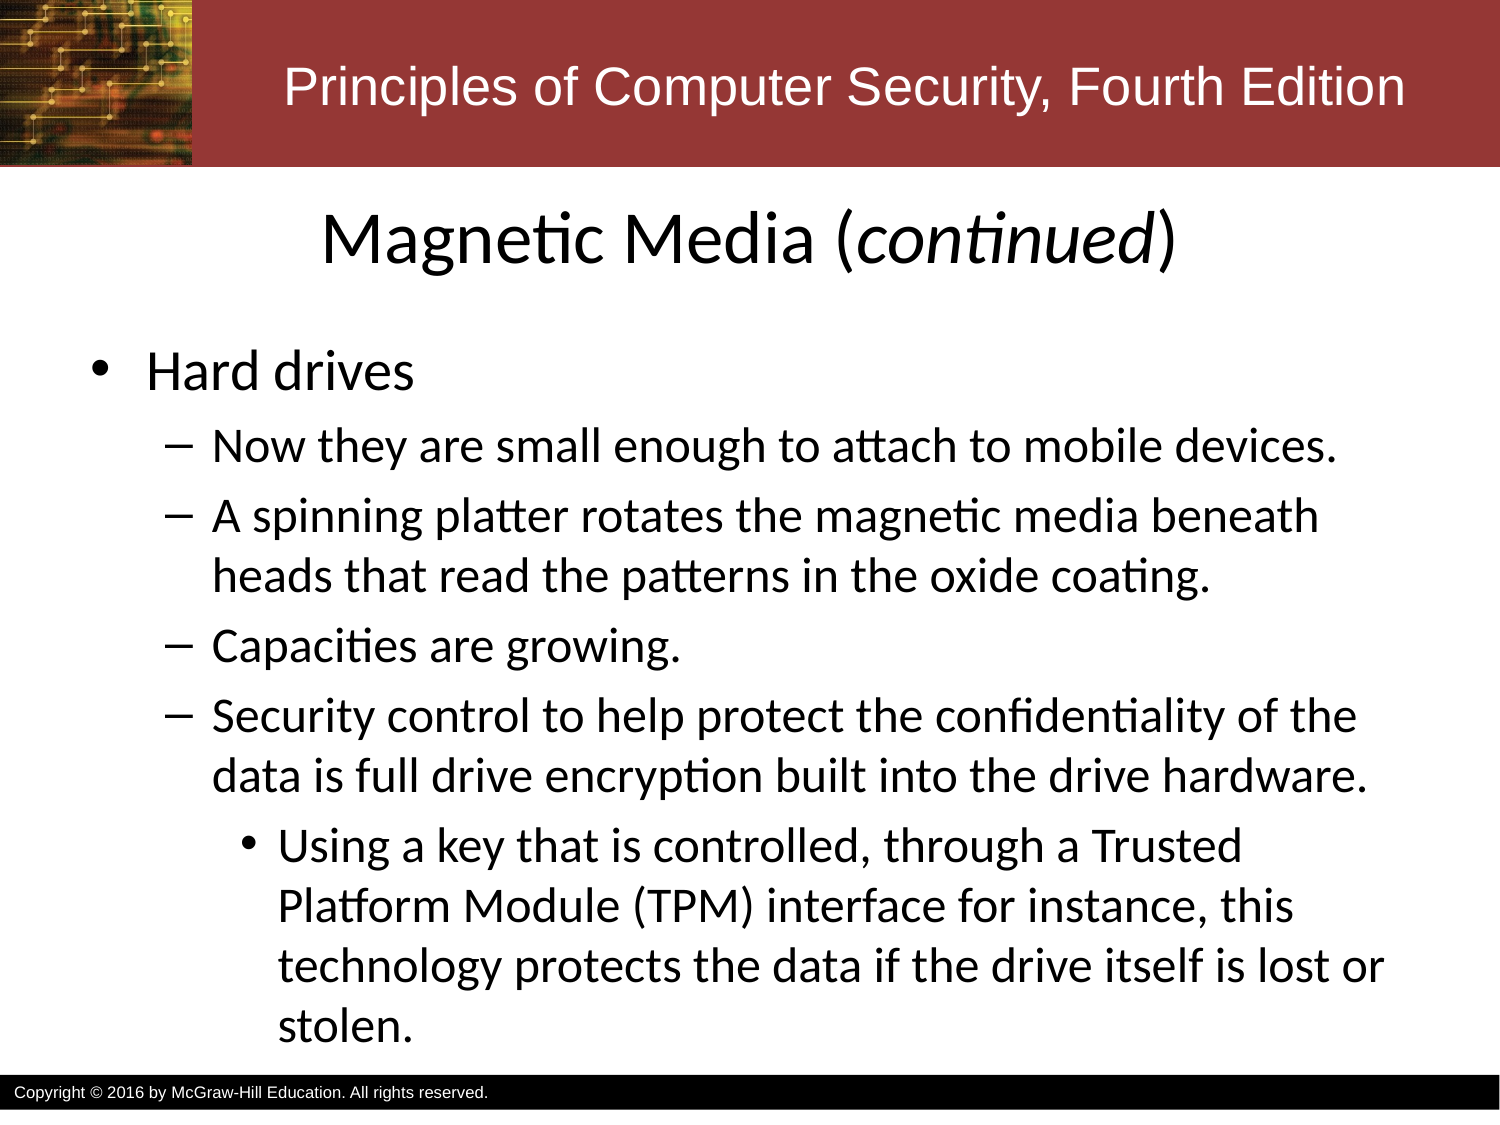

# Magnetic Media (continued)
Hard drives
Now they are small enough to attach to mobile devices.
A spinning platter rotates the magnetic media beneath heads that read the patterns in the oxide coating.
Capacities are growing.
Security control to help protect the confidentiality of the data is full drive encryption built into the drive hardware.
Using a key that is controlled, through a Trusted Platform Module (TPM) interface for instance, this technology protects the data if the drive itself is lost or stolen.